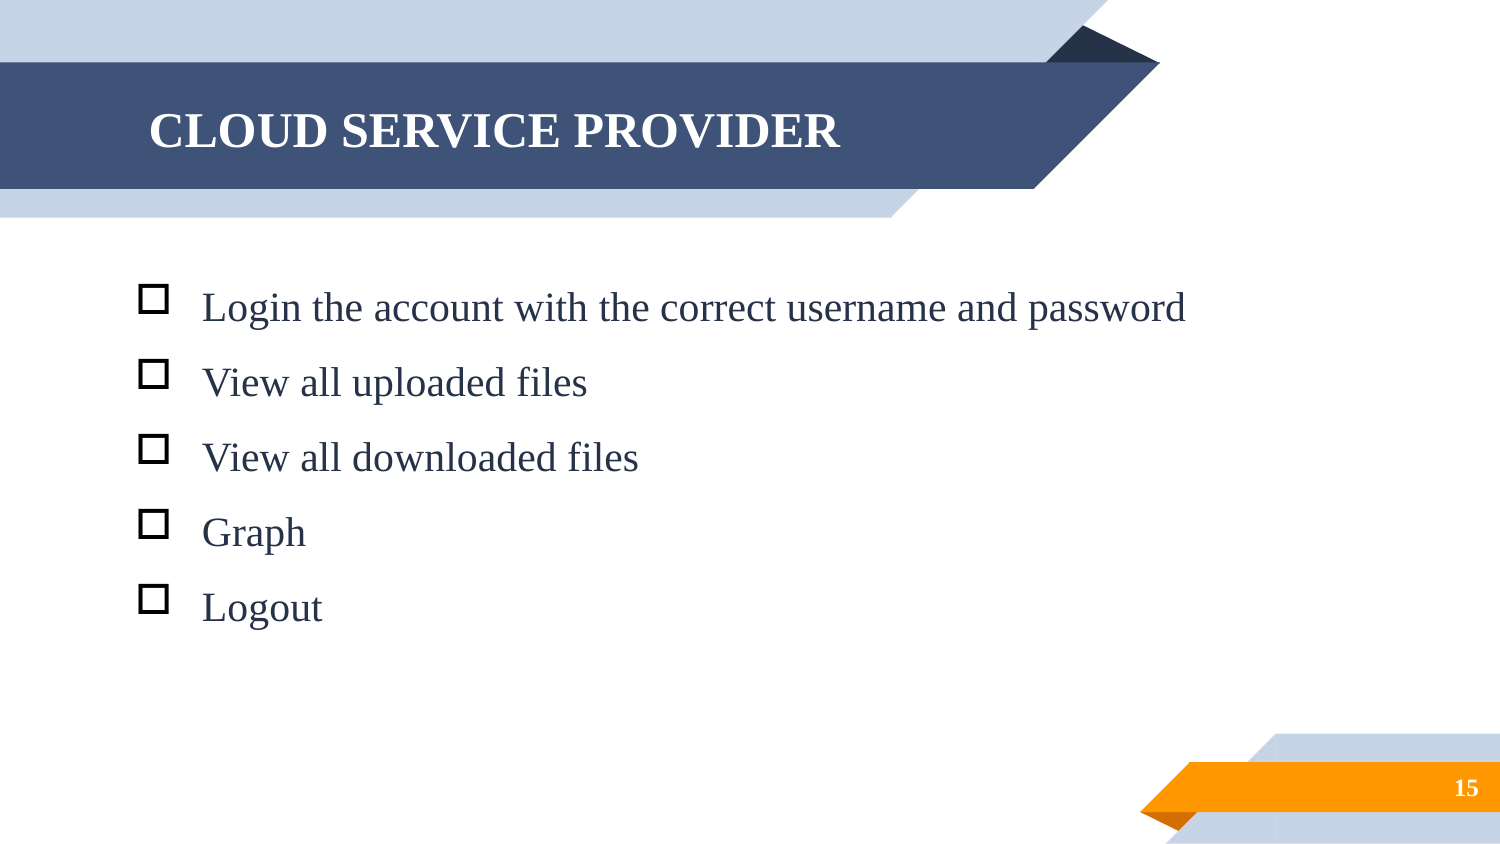

# CLOUD SERVICE PROVIDER
 Login the account with the correct username and password
 View all uploaded files
 View all downloaded files
 Graph
 Logout
15